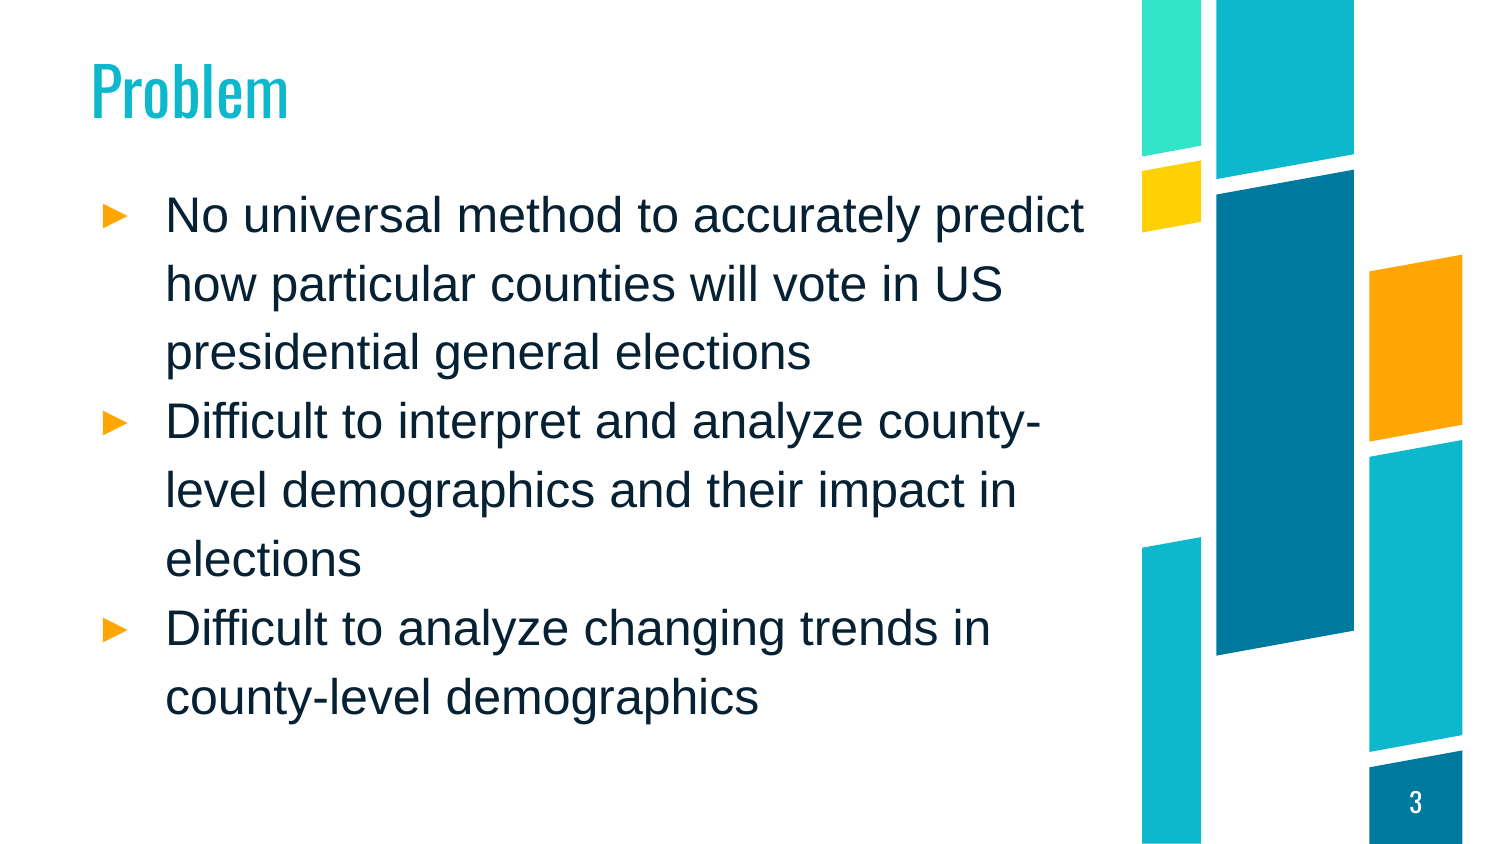

# Problem
No universal method to accurately predict how particular counties will vote in US presidential general elections
Difficult to interpret and analyze county-level demographics and their impact in elections
Difficult to analyze changing trends in county-level demographics
3